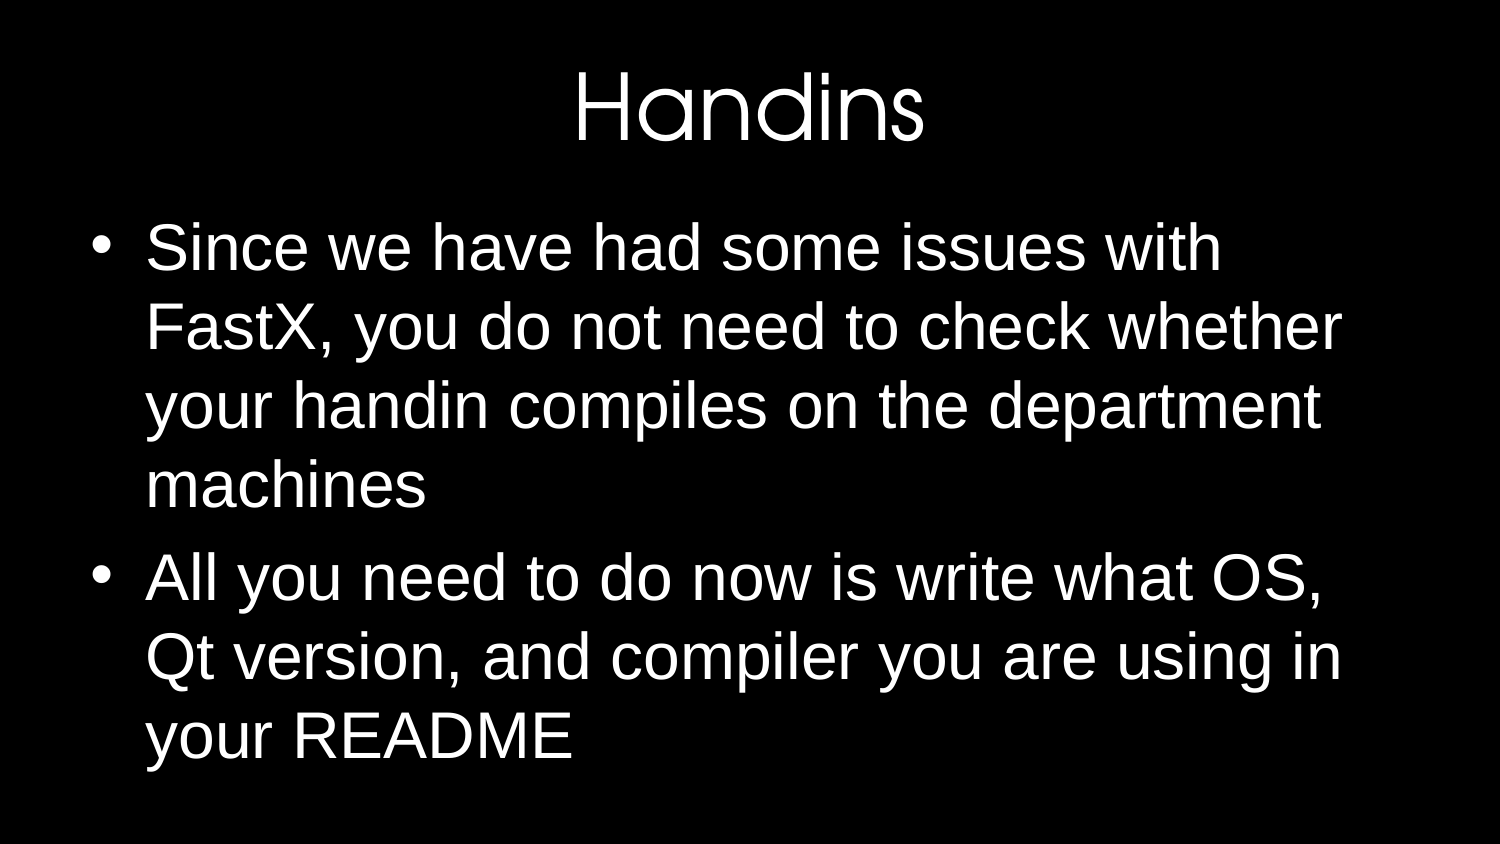

# Handins
Since we have had some issues with FastX, you do not need to check whether your handin compiles on the department machines
All you need to do now is write what OS, Qt version, and compiler you are using in your README